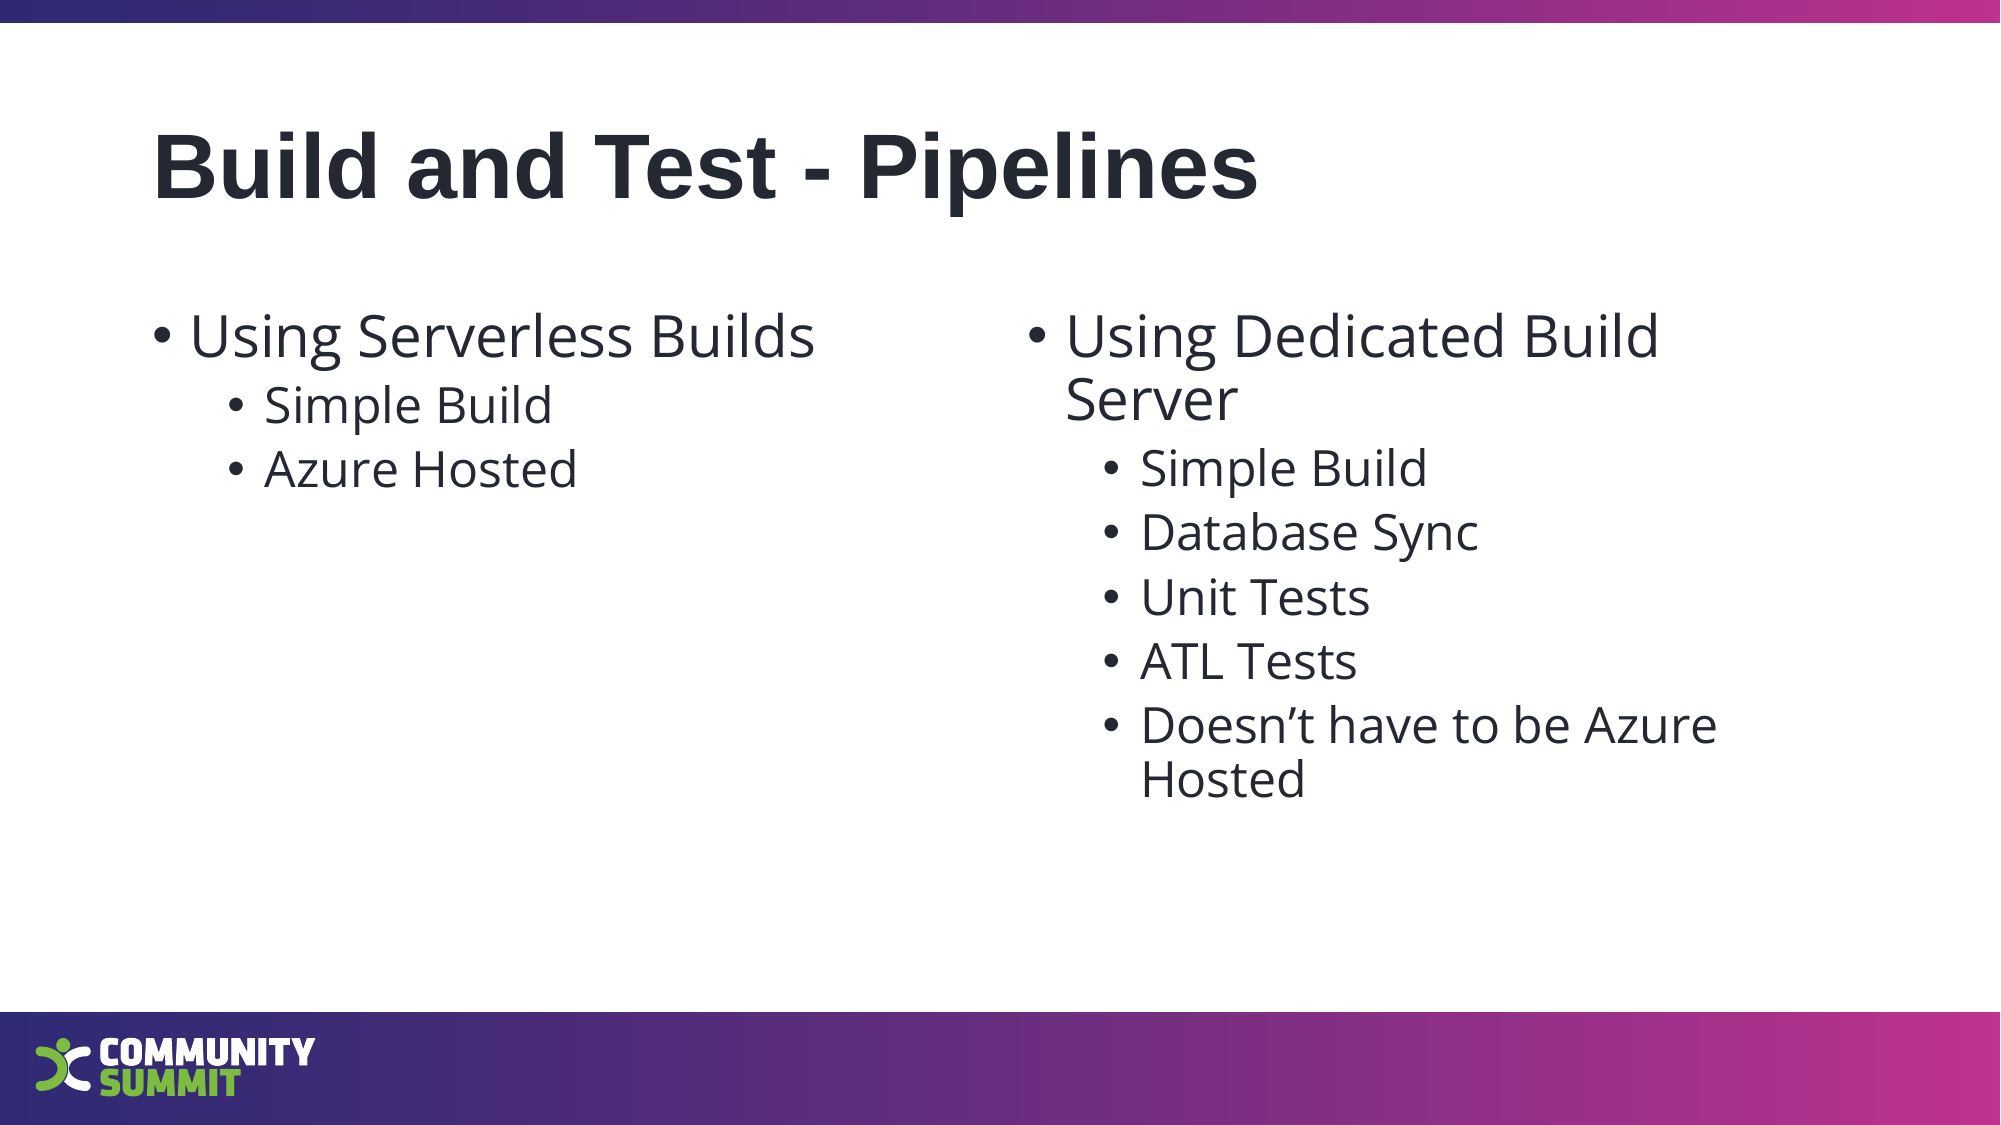

# Build and Test - Pipelines
Using Serverless Builds
Simple Build
Azure Hosted

Using Dedicated Build Server
Simple Build
Database Sync
Unit Tests
ATL Tests
Doesn’t have to be Azure Hosted